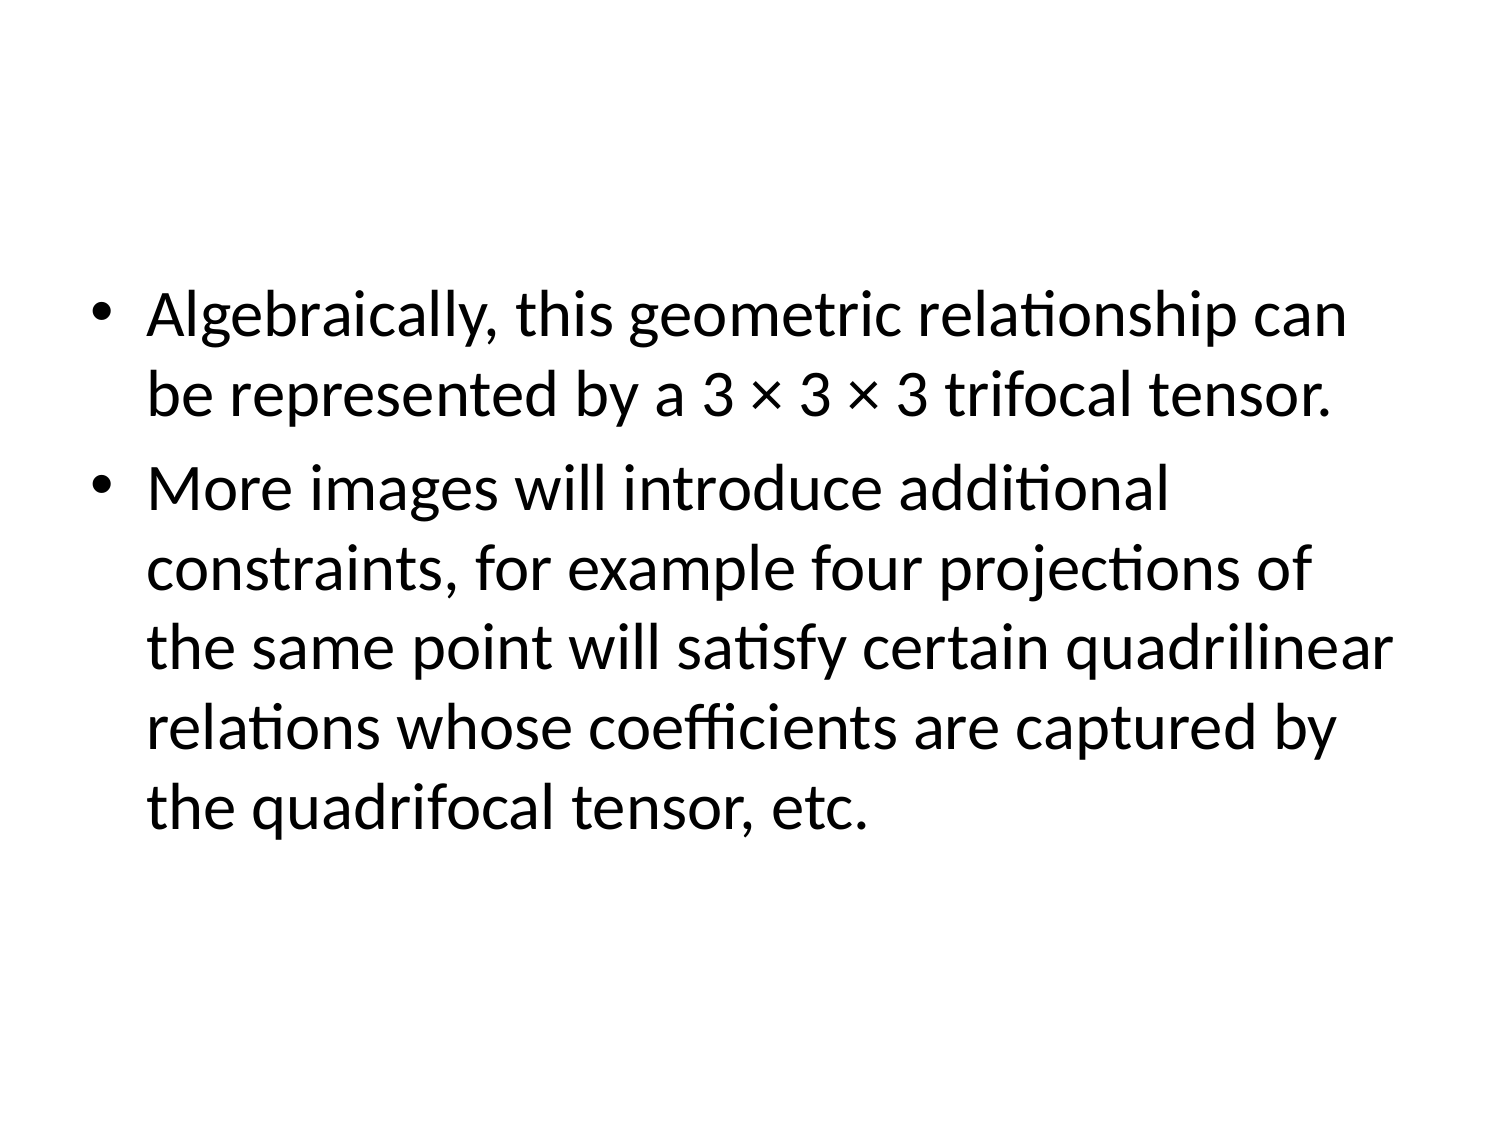

#
Algebraically, this geometric relationship can be represented by a 3 × 3 × 3 trifocal tensor.
More images will introduce additional constraints, for example four projections of the same point will satisfy certain quadrilinear relations whose coefficients are captured by the quadrifocal tensor, etc.